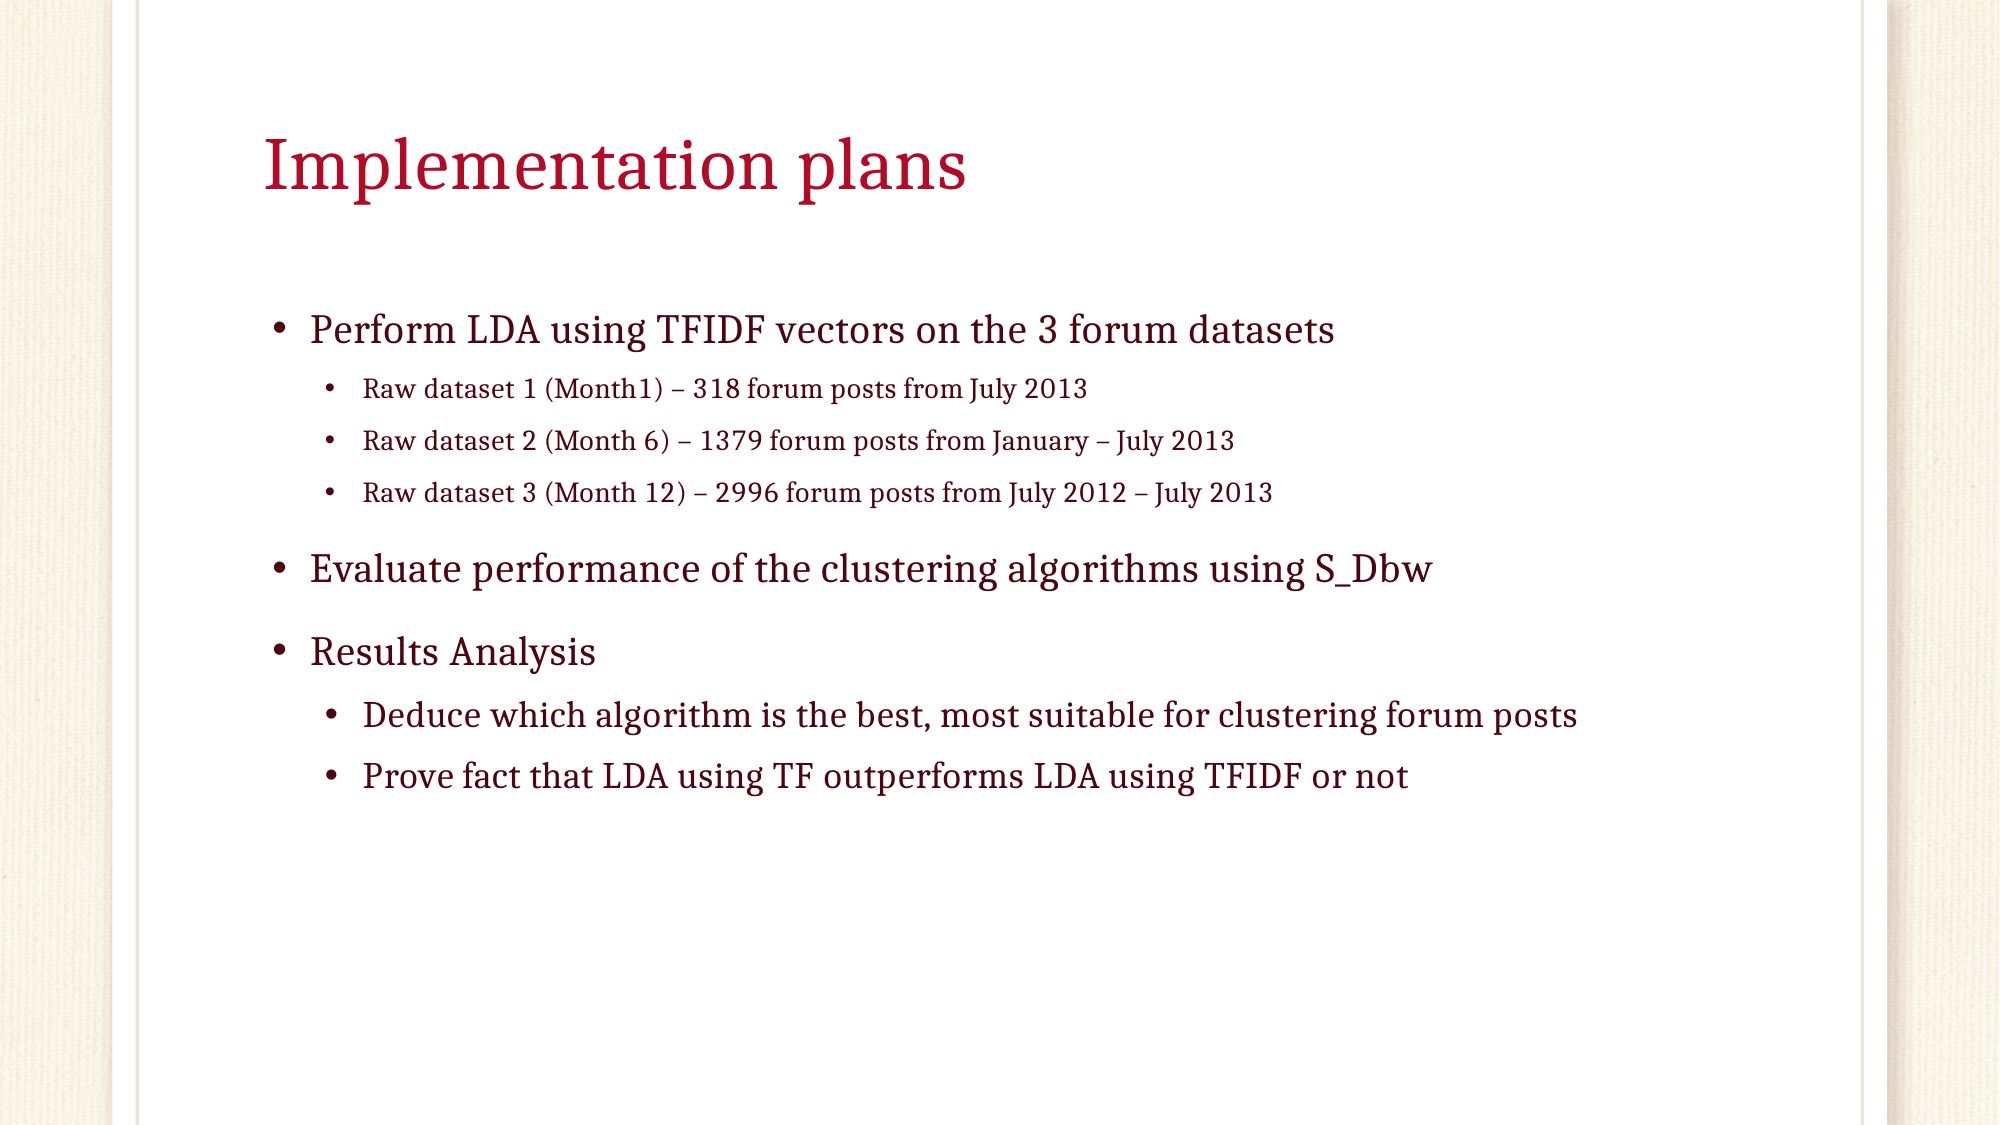

# Implementation plans
Perform LDA using TFIDF vectors on the 3 forum datasets
Raw dataset 1 (Month1) – 318 forum posts from July 2013
Raw dataset 2 (Month 6) – 1379 forum posts from January – July 2013
Raw dataset 3 (Month 12) – 2996 forum posts from July 2012 – July 2013
Evaluate performance of the clustering algorithms using S_Dbw
Results Analysis
Deduce which algorithm is the best, most suitable for clustering forum posts
Prove fact that LDA using TF outperforms LDA using TFIDF or not